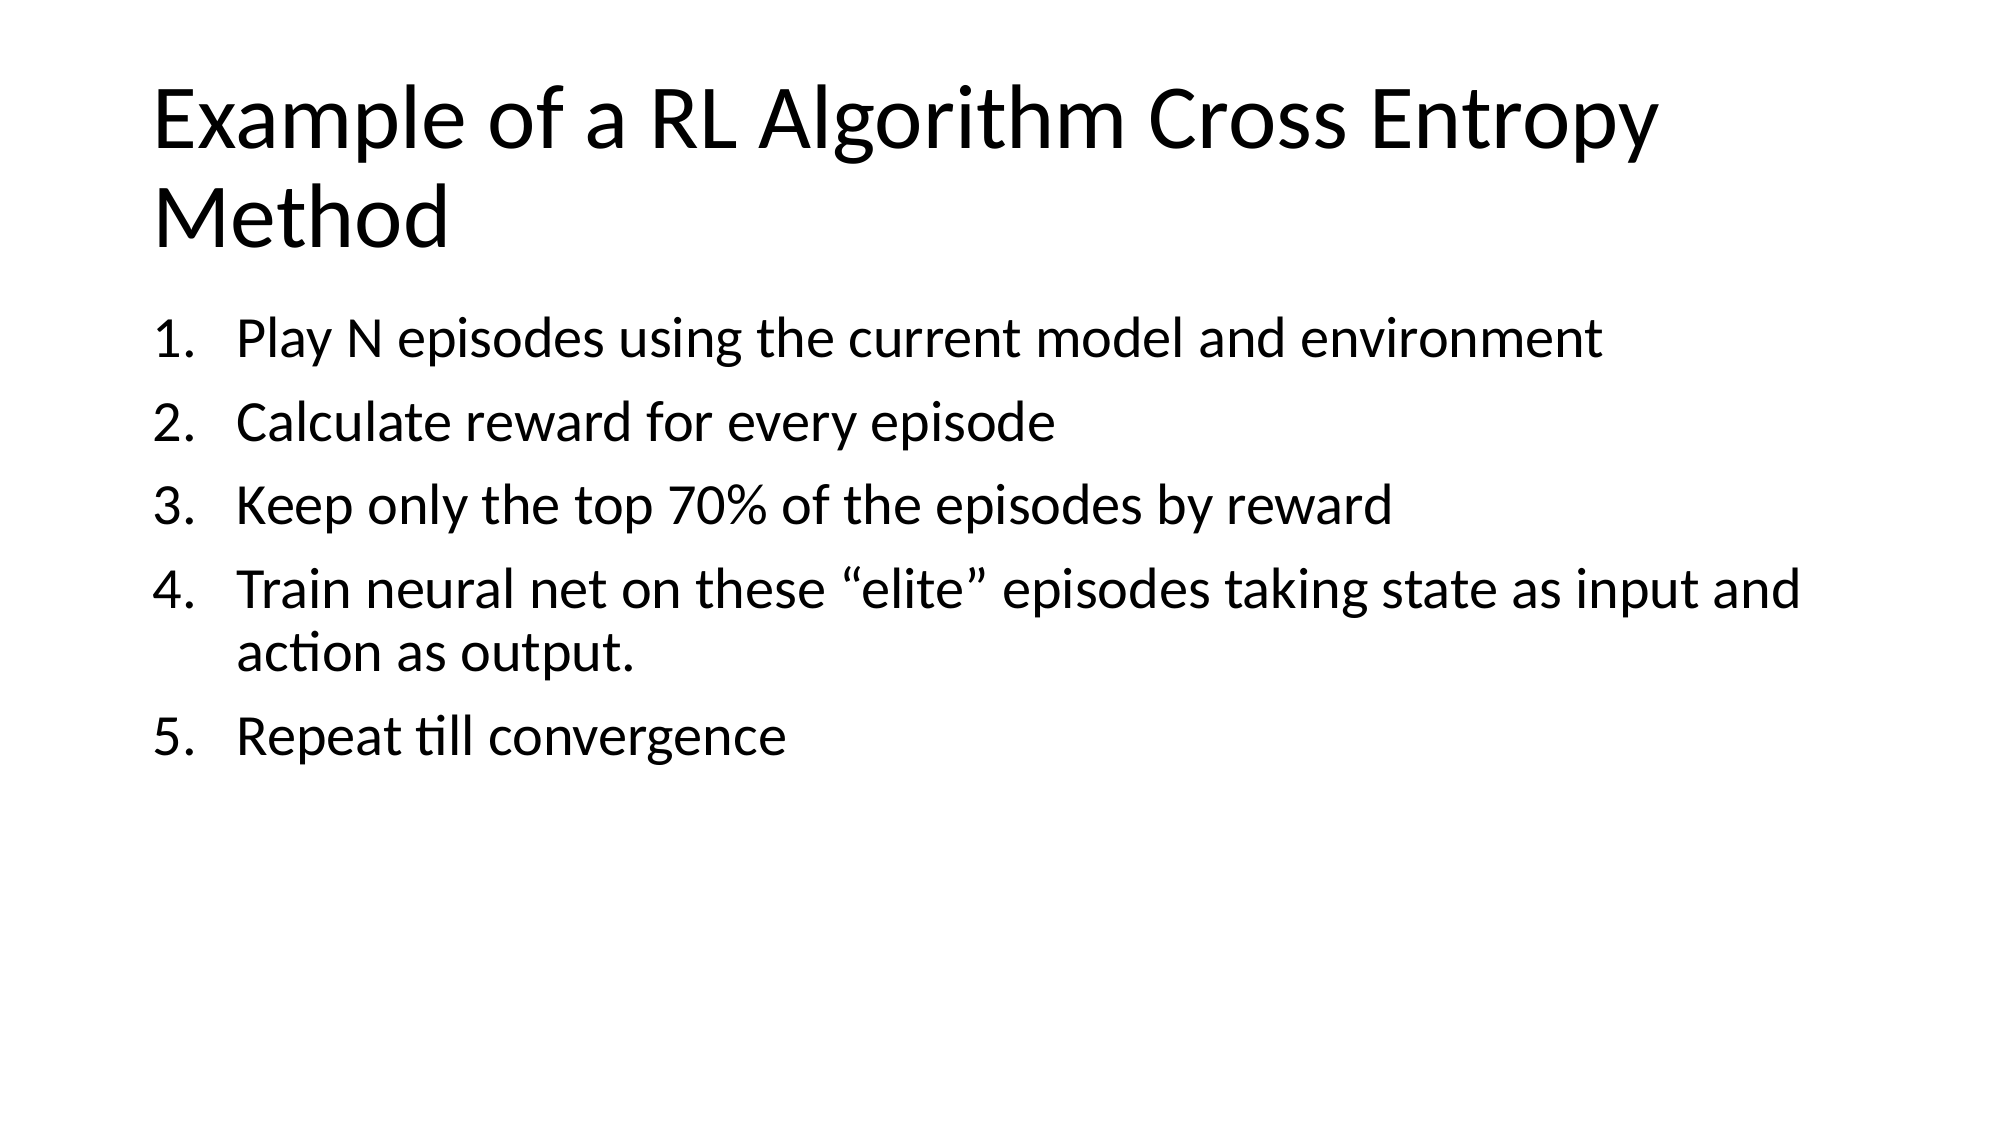

# Example of a RL Algorithm Cross Entropy Method
Play N episodes using the current model and environment
Calculate reward for every episode
Keep only the top 70% of the episodes by reward
Train neural net on these “elite” episodes taking state as input and action as output.
Repeat till convergence